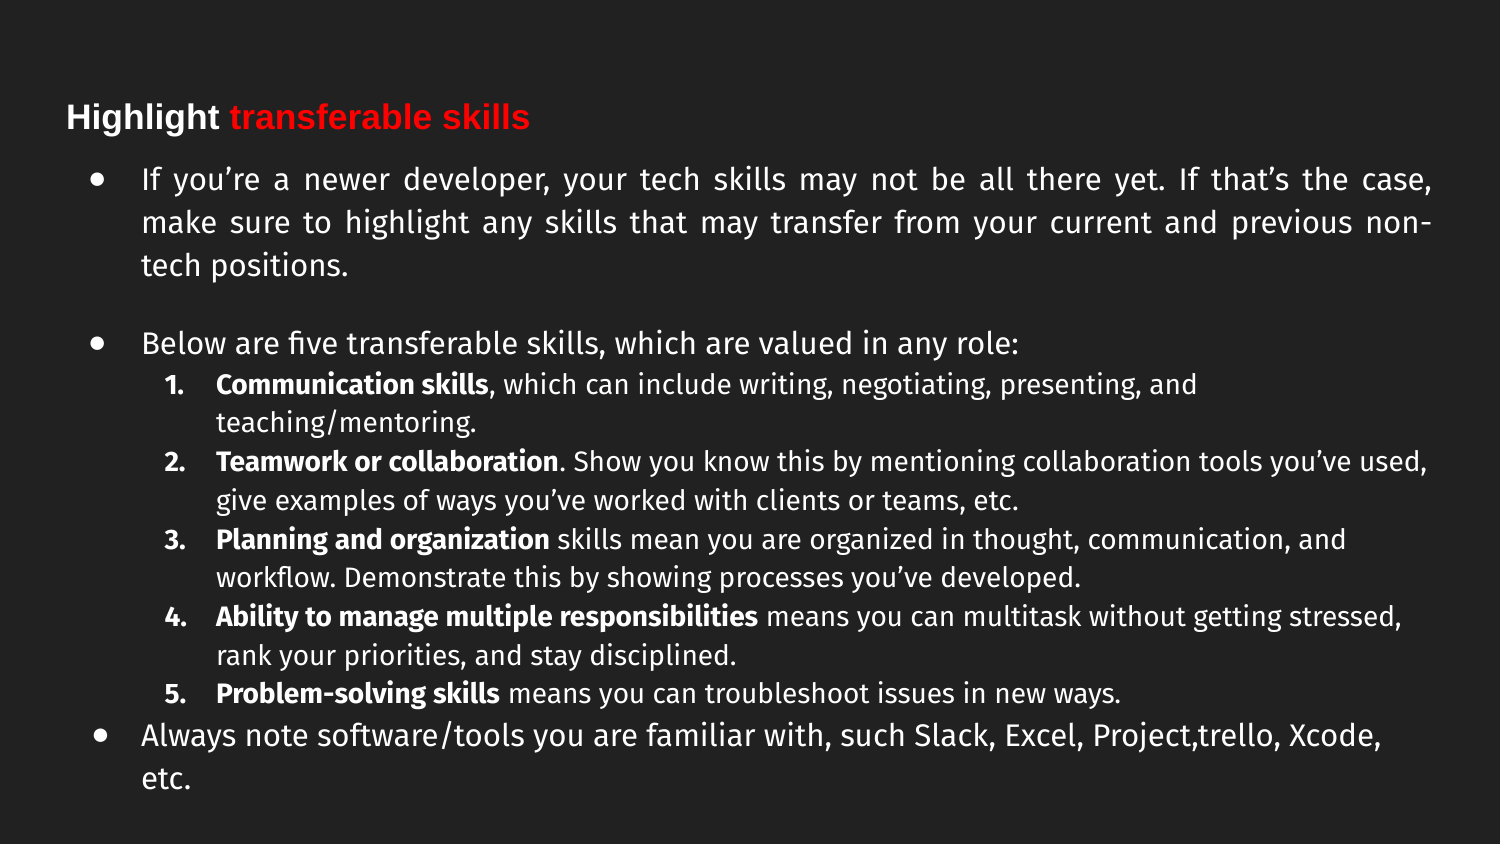

Highlight transferable skills
If you’re a newer developer, your tech skills may not be all there yet. If that’s the case, make sure to highlight any skills that may transfer from your current and previous non-tech positions.

Below are five transferable skills, which are valued in any role:
Communication skills, which can include writing, negotiating, presenting, and teaching/mentoring.
Teamwork or collaboration. Show you know this by mentioning collaboration tools you’ve used, give examples of ways you’ve worked with clients or teams, etc.
Planning and organization skills mean you are organized in thought, communication, and workflow. Demonstrate this by showing processes you’ve developed.
Ability to manage multiple responsibilities means you can multitask without getting stressed, rank your priorities, and stay disciplined.
Problem-solving skills means you can troubleshoot issues in new ways.
Always note software/tools you are familiar with, such Slack, Excel, Project,trello, Xcode, etc.